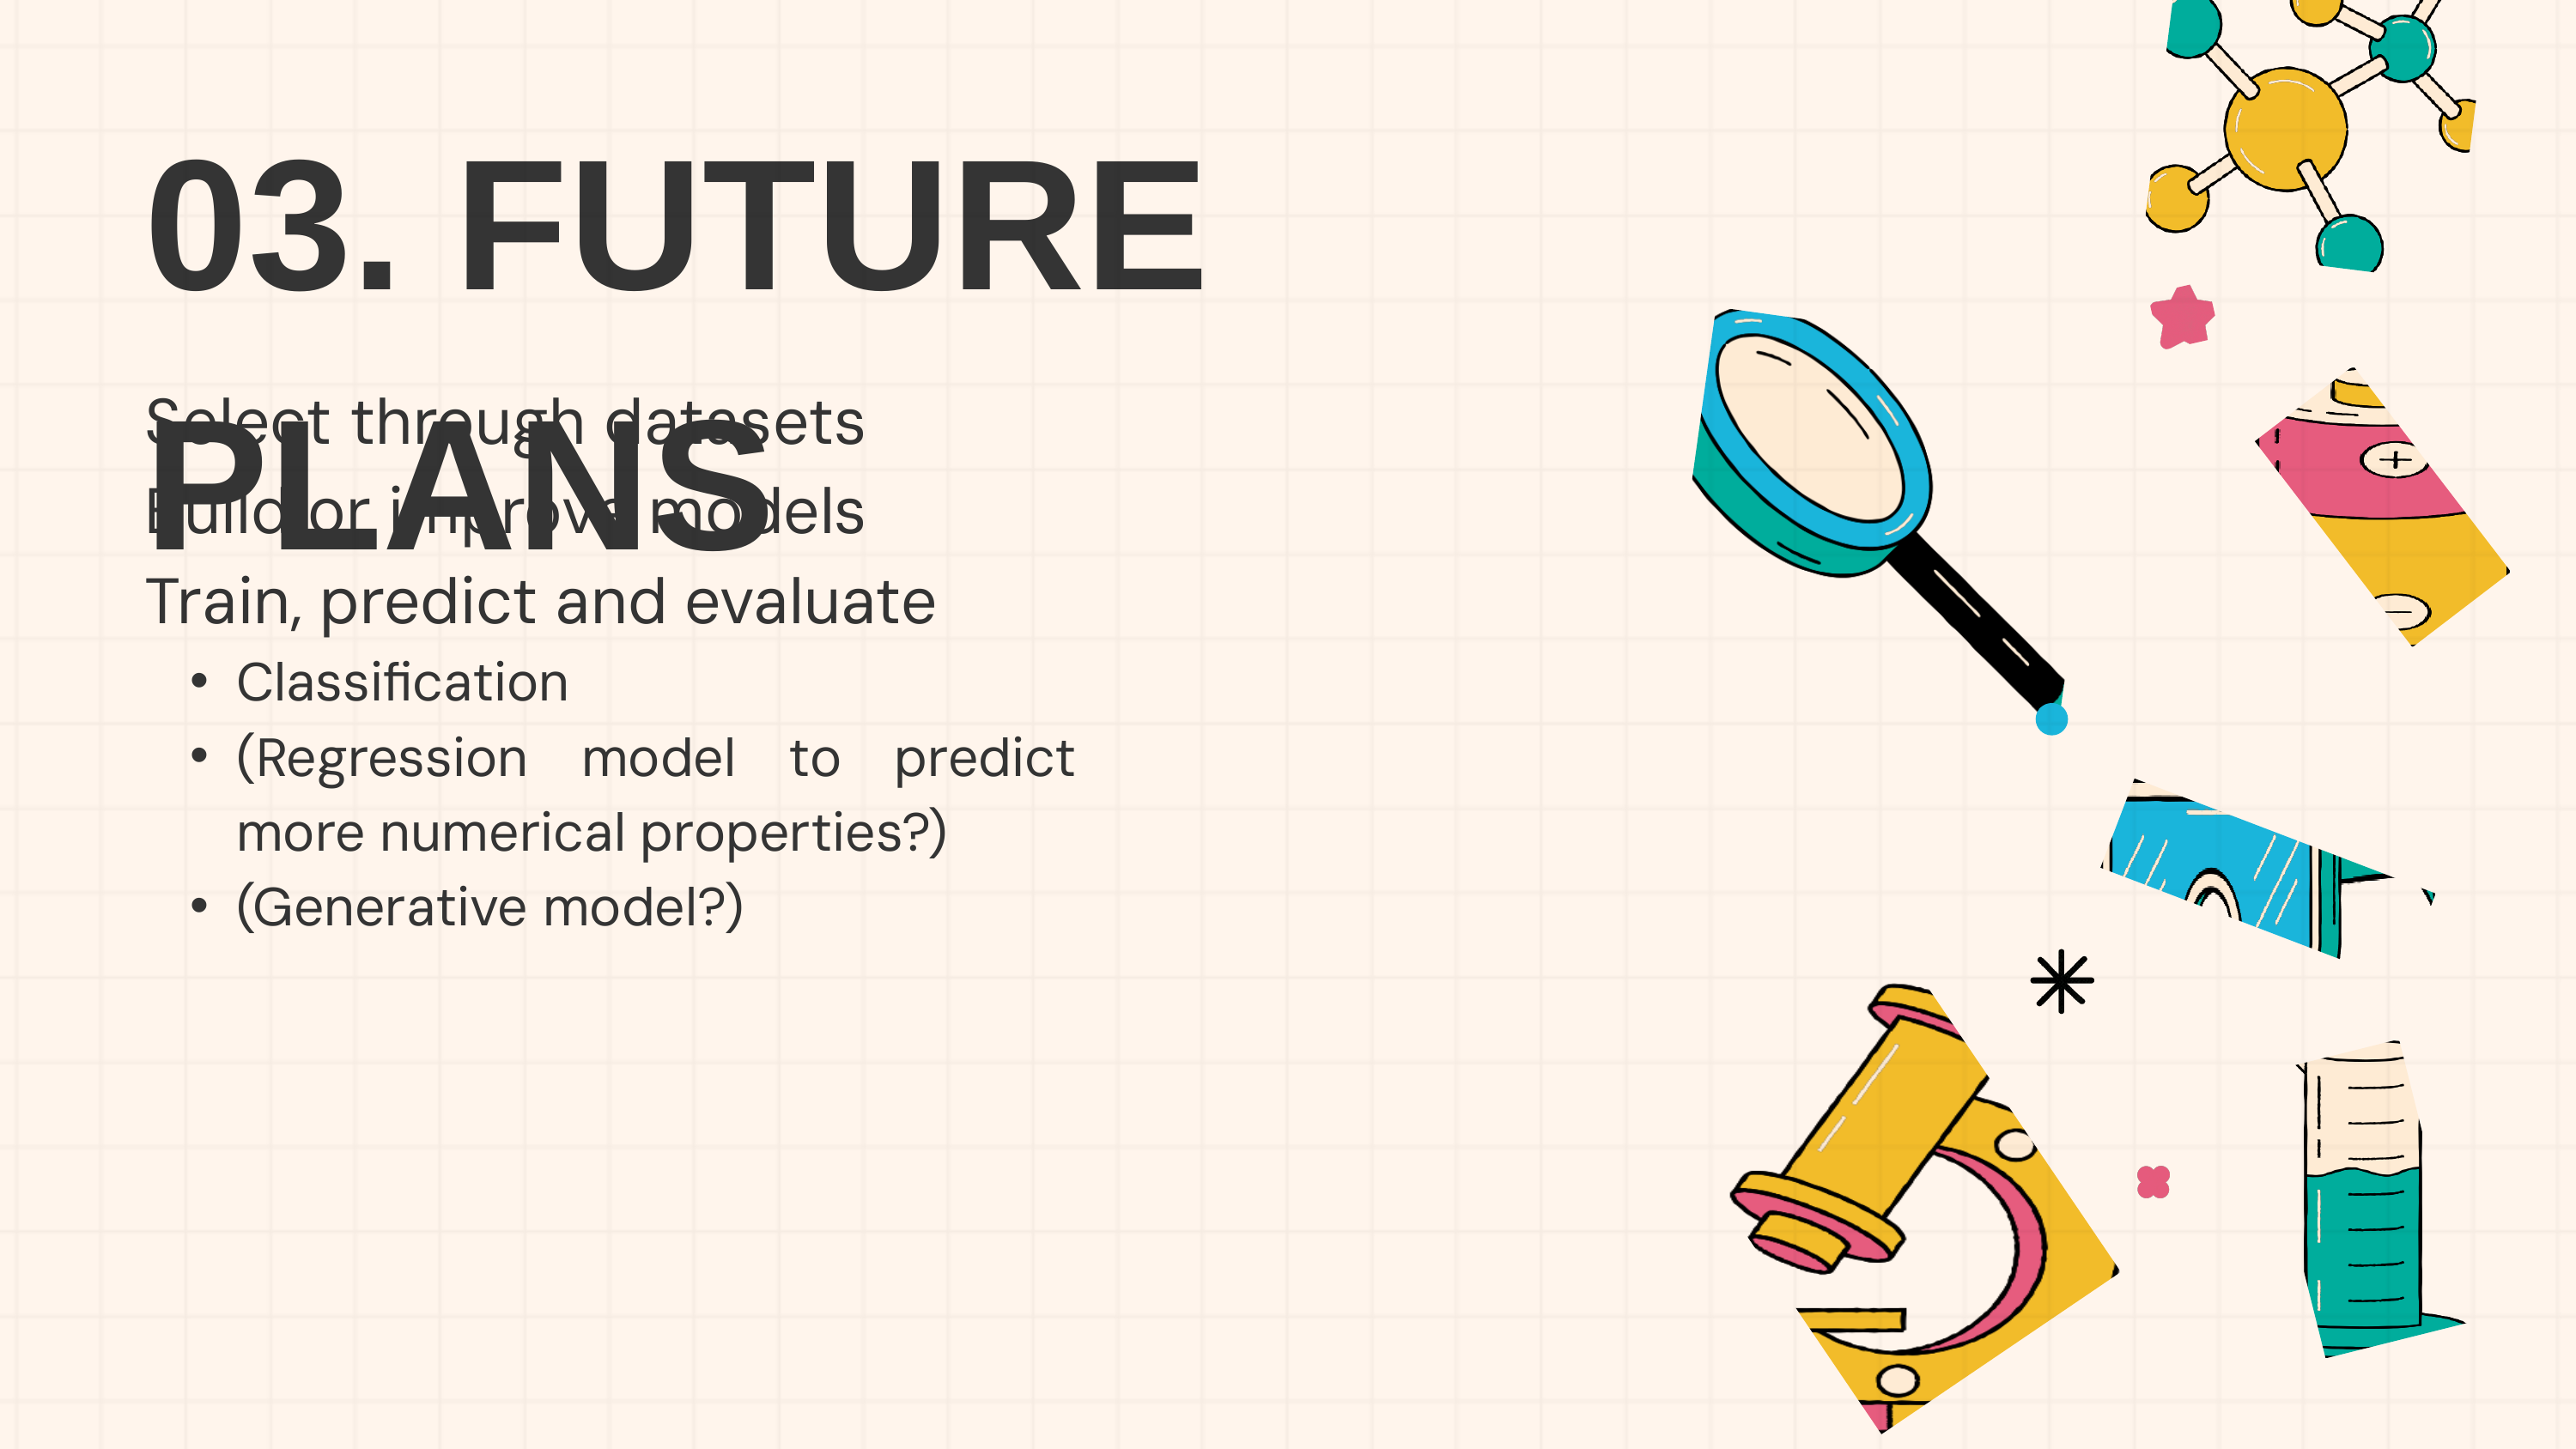

03. FUTURE PLANS

Select through datasets
Build or improve models
Train, predict and evaluate
Classification
(Regression model to predict more numerical properties?)
(Generative model?)

www.reallygreatsite.com